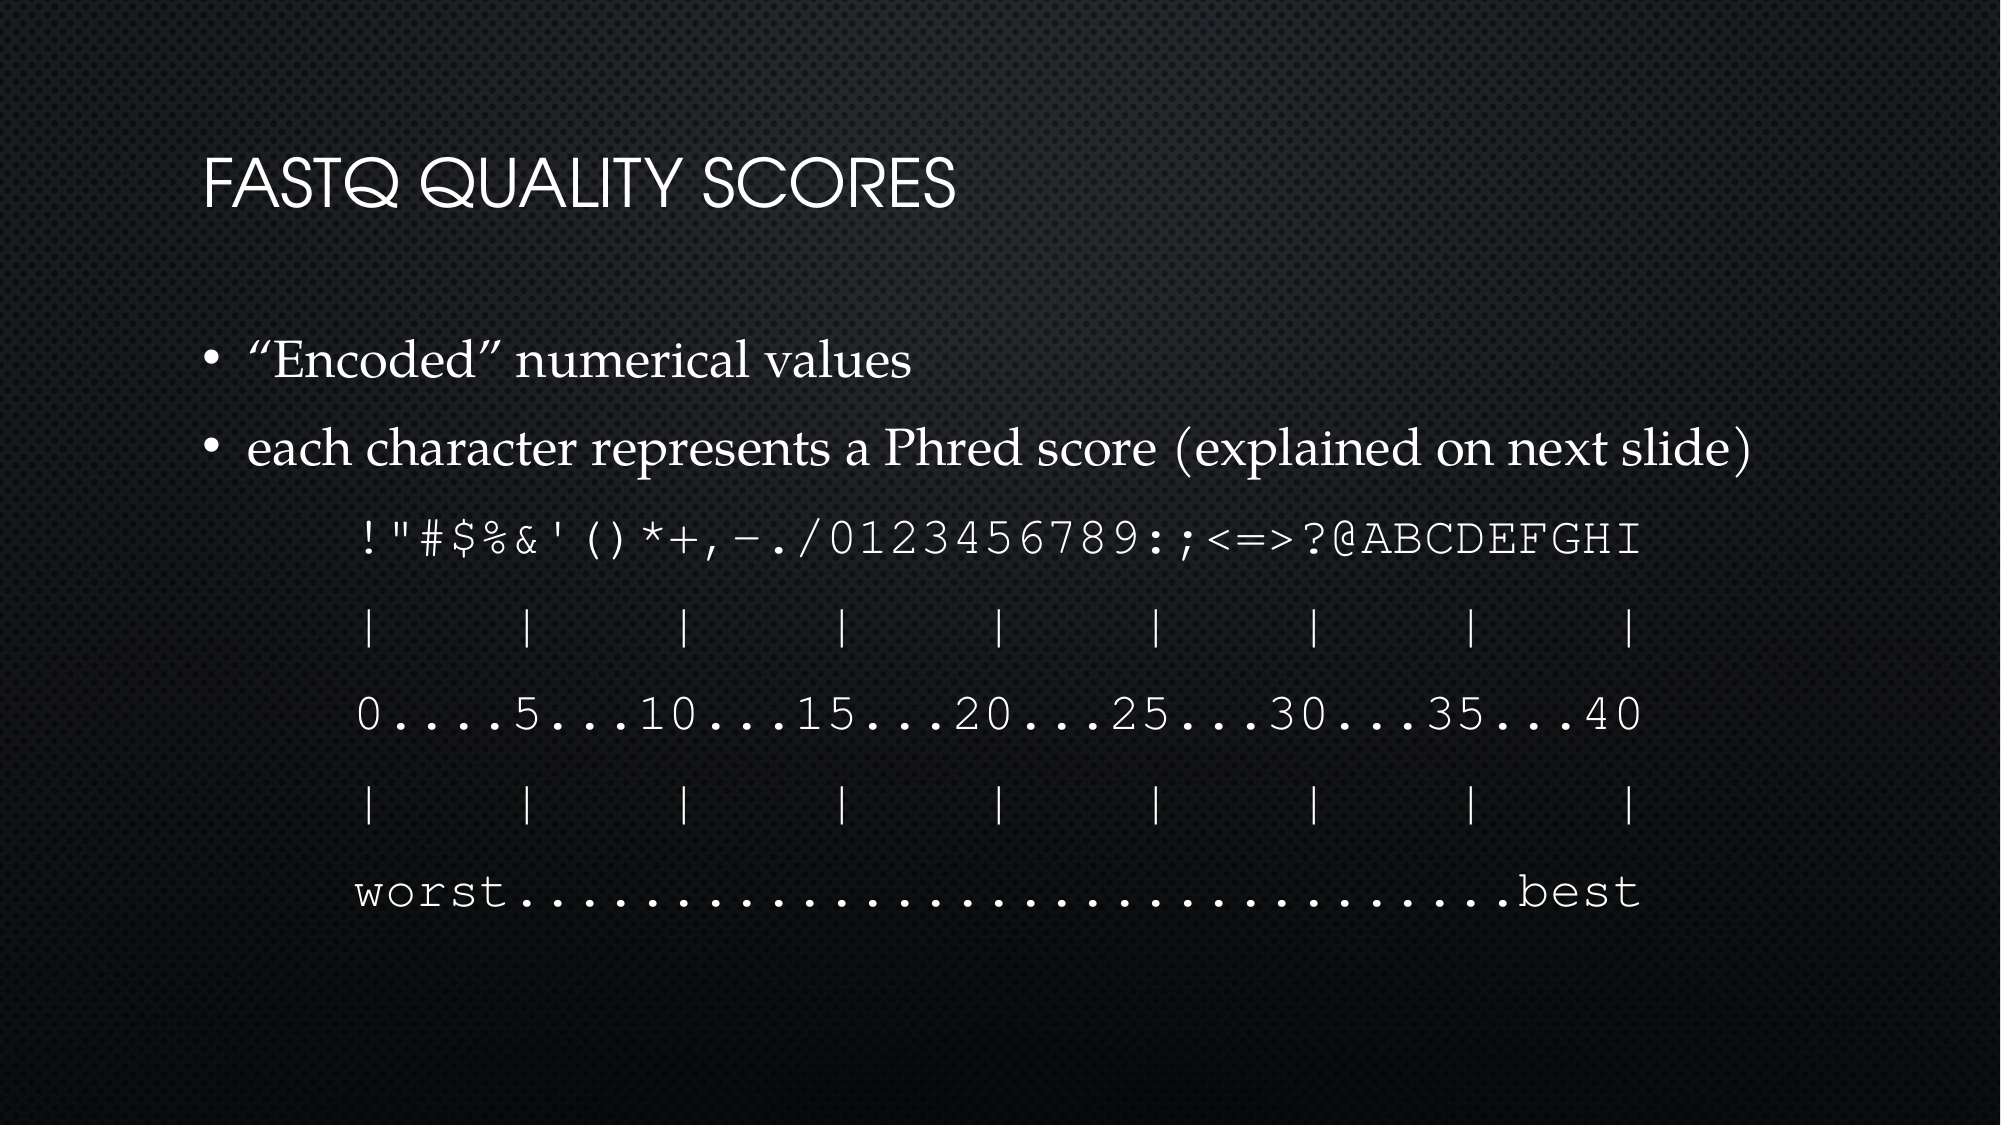

# FASTQ quality scores
“Encoded” numerical values
each character represents a Phred score (explained on next slide)
!"#$%&'()*+,-./0123456789:;<=>?@ABCDEFGHI
|    |    |    |    |    |    |    |    |
0....5...10...15...20...25...30...35...40
|    |    |    |    |    |    |    |    |
worst................................best